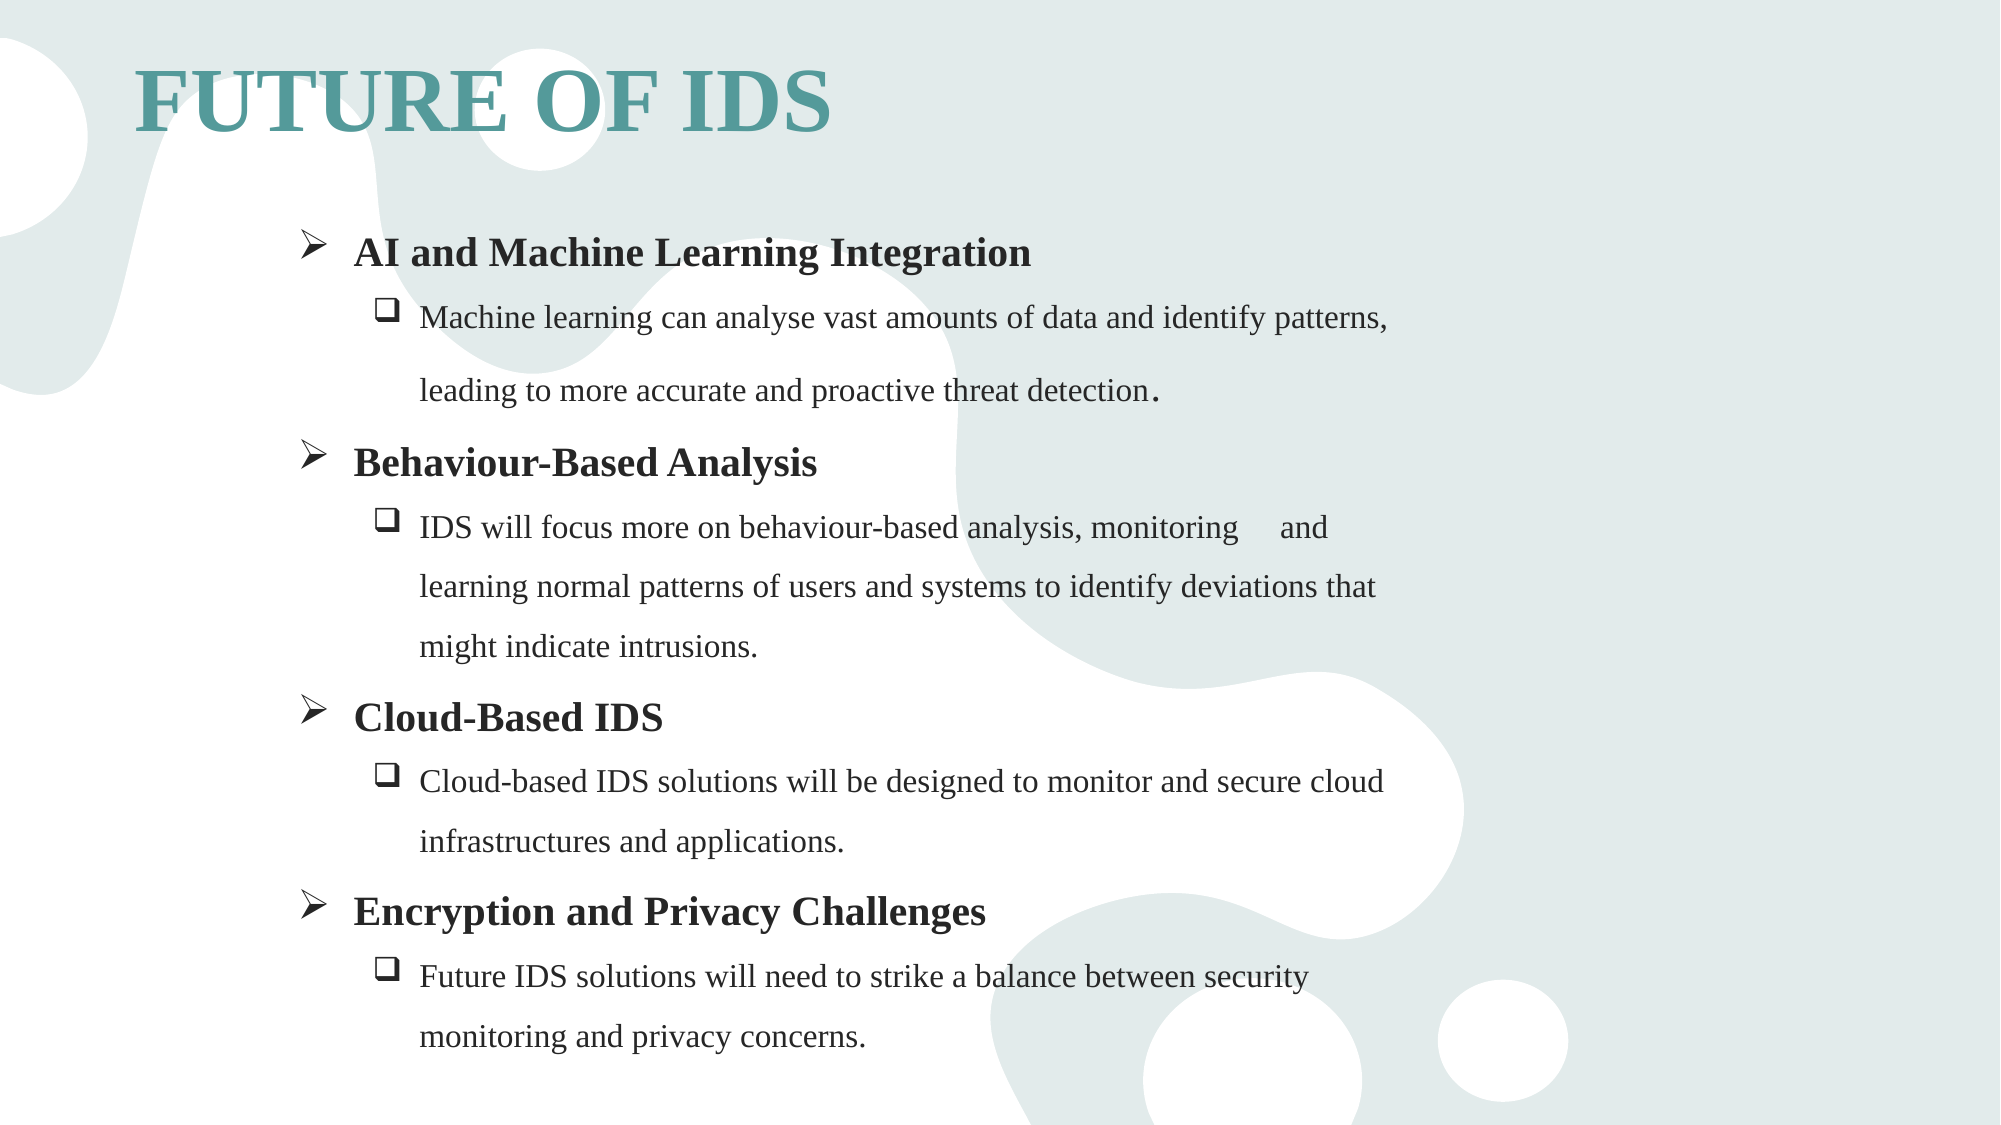

FUTURE OF IDS
AI and Machine Learning Integration
Machine learning can analyse vast amounts of data and identify patterns, leading to more accurate and proactive threat detection.
Behaviour-Based Analysis
IDS will focus more on behaviour-based analysis, monitoring     and learning normal patterns of users and systems to identify deviations that might indicate intrusions.
Cloud-Based IDS
Cloud-based IDS solutions will be designed to monitor and secure cloud infrastructures and applications.
Encryption and Privacy Challenges
Future IDS solutions will need to strike a balance between security monitoring and privacy concerns.